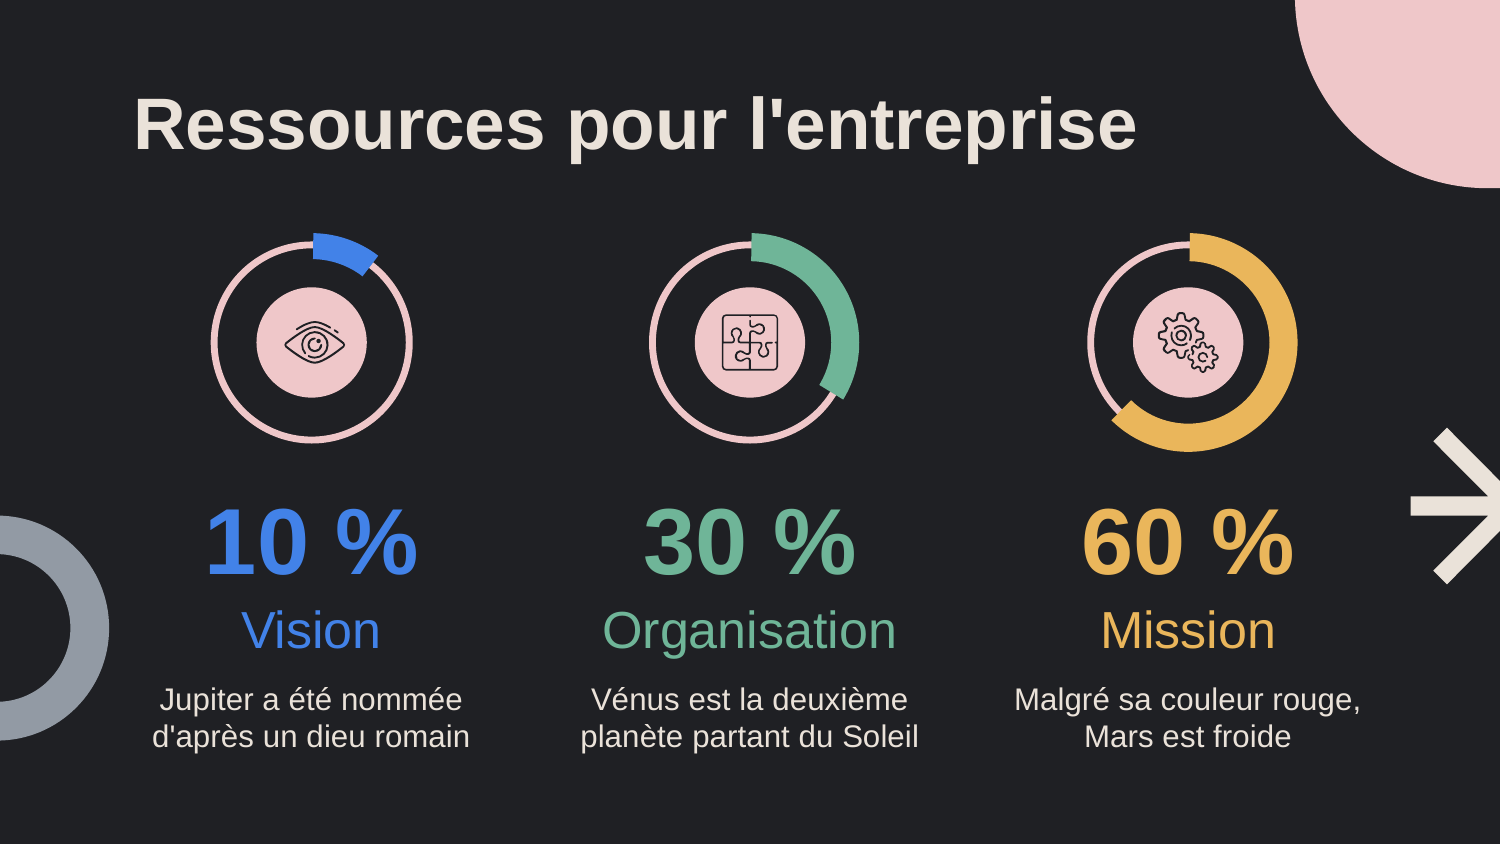

Ressources pour l'entreprise

10 %
30 %
# 60 %
Vision
Organisation
Mission
Jupiter a été nommée d'après un dieu romain
Vénus est la deuxième planète partant du Soleil
Malgré sa couleur rouge, Mars est froide